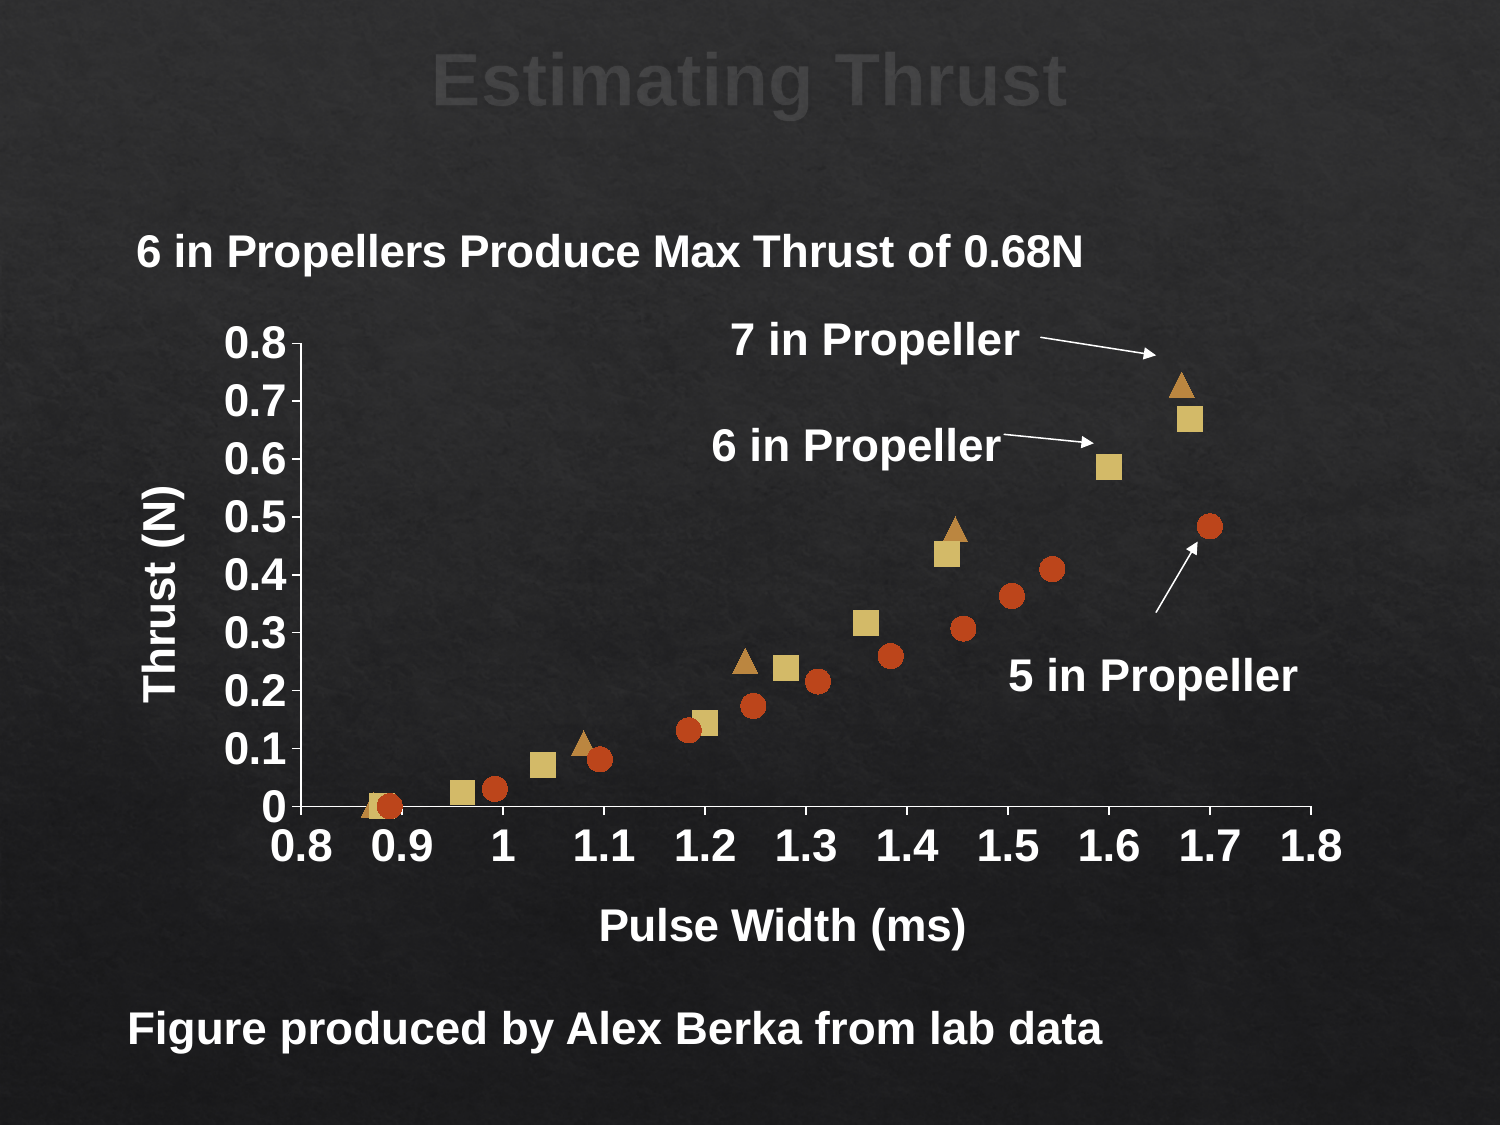

# Estimating Thrust

### Chart: 6 in Propellers Produce Max Thrust of 0.68N

| Category |  |  |  |
|---|---|---|---|
7 in Propeller
6 in Propeller
5 in Propeller
Figure produced by Alex Berka from lab data